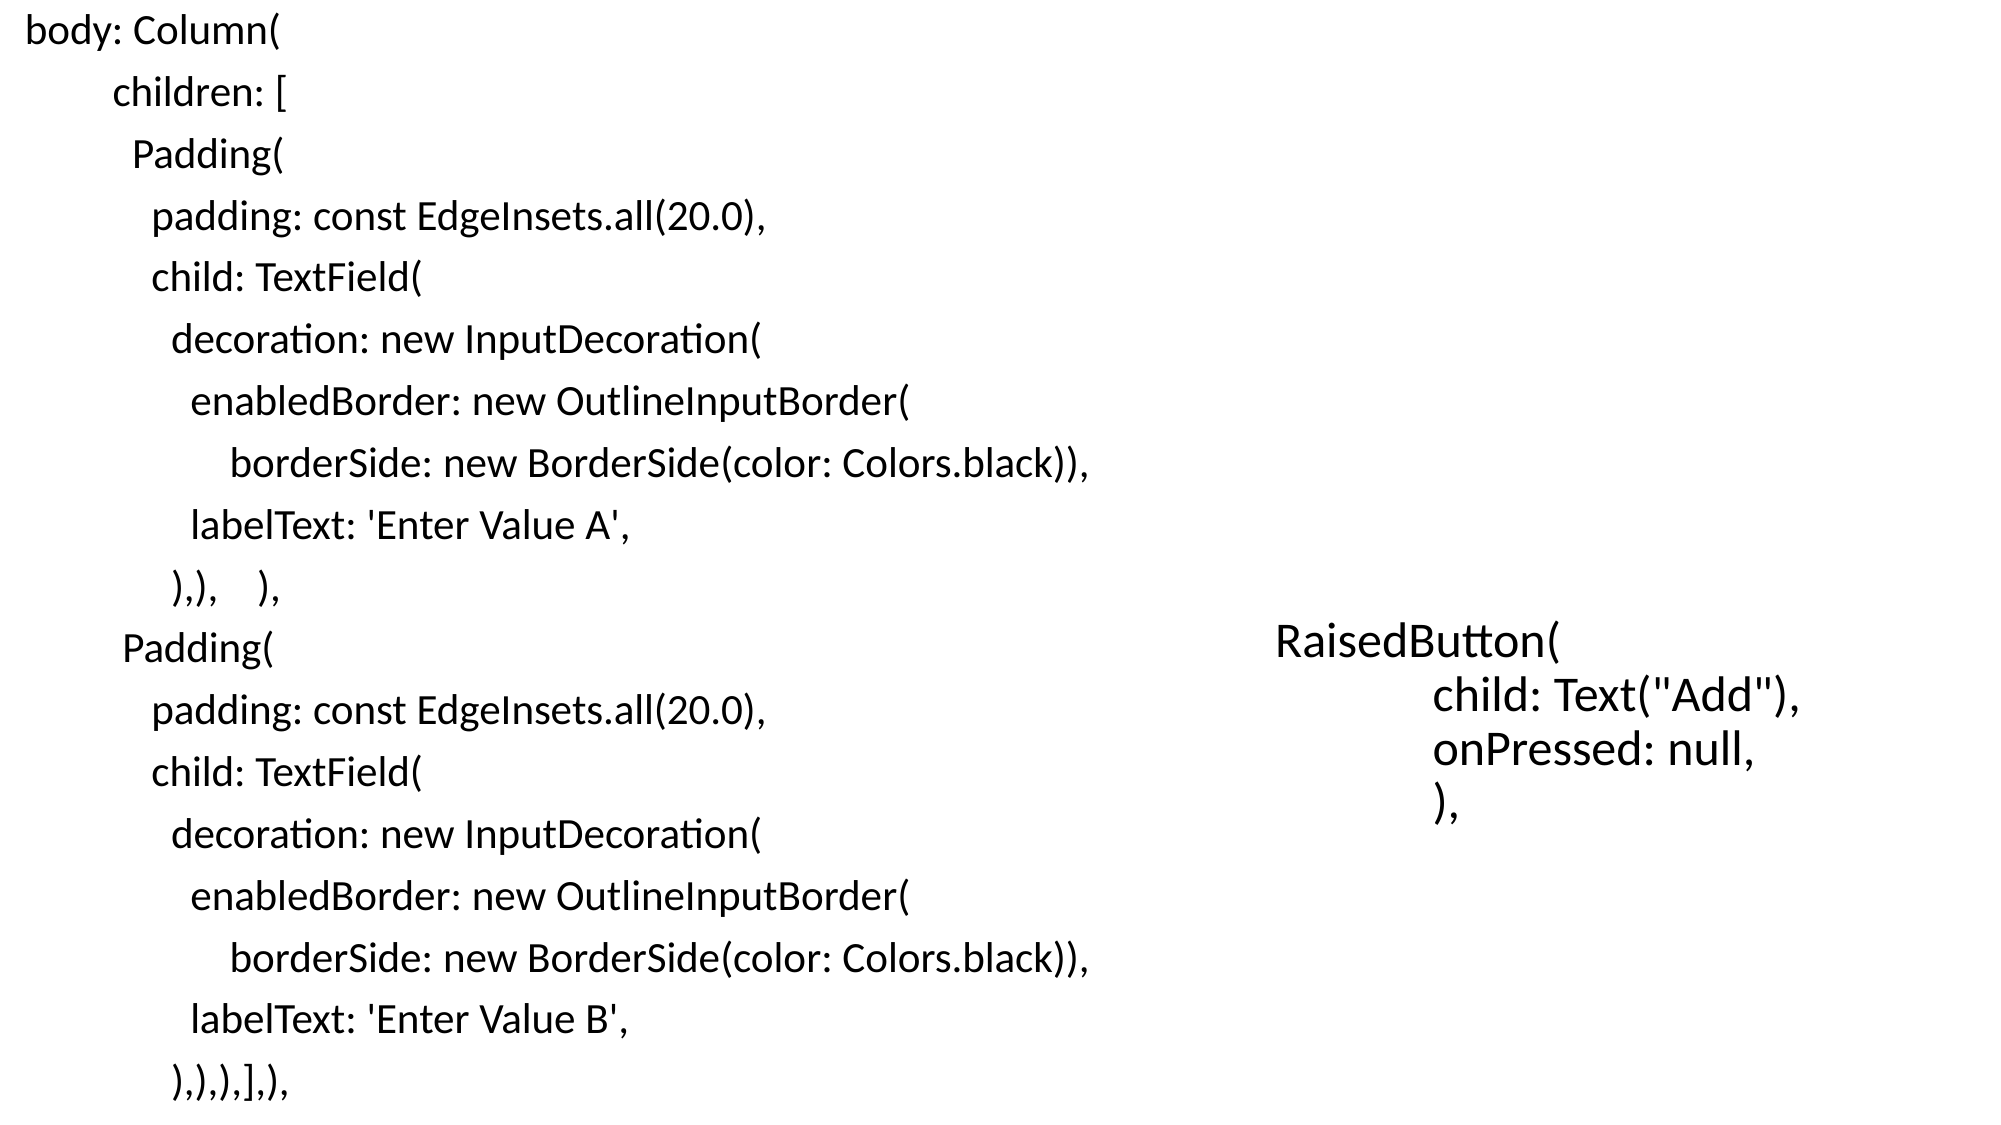

body: Column(
          children: [
            Padding(
              padding: const EdgeInsets.all(20.0),
              child: TextField(
                decoration: new InputDecoration(
                  enabledBorder: new OutlineInputBorder(
                      borderSide: new BorderSide(color: Colors.black)),
                  labelText: 'Enter Value A',
                ),),    ),
           Padding(
              padding: const EdgeInsets.all(20.0),
              child: TextField(
                decoration: new InputDecoration(
                  enabledBorder: new OutlineInputBorder(
                      borderSide: new BorderSide(color: Colors.black)),
                  labelText: 'Enter Value B',
                ),),),],),
# RaisedButton( child: Text("Add"), onPressed: null, ),